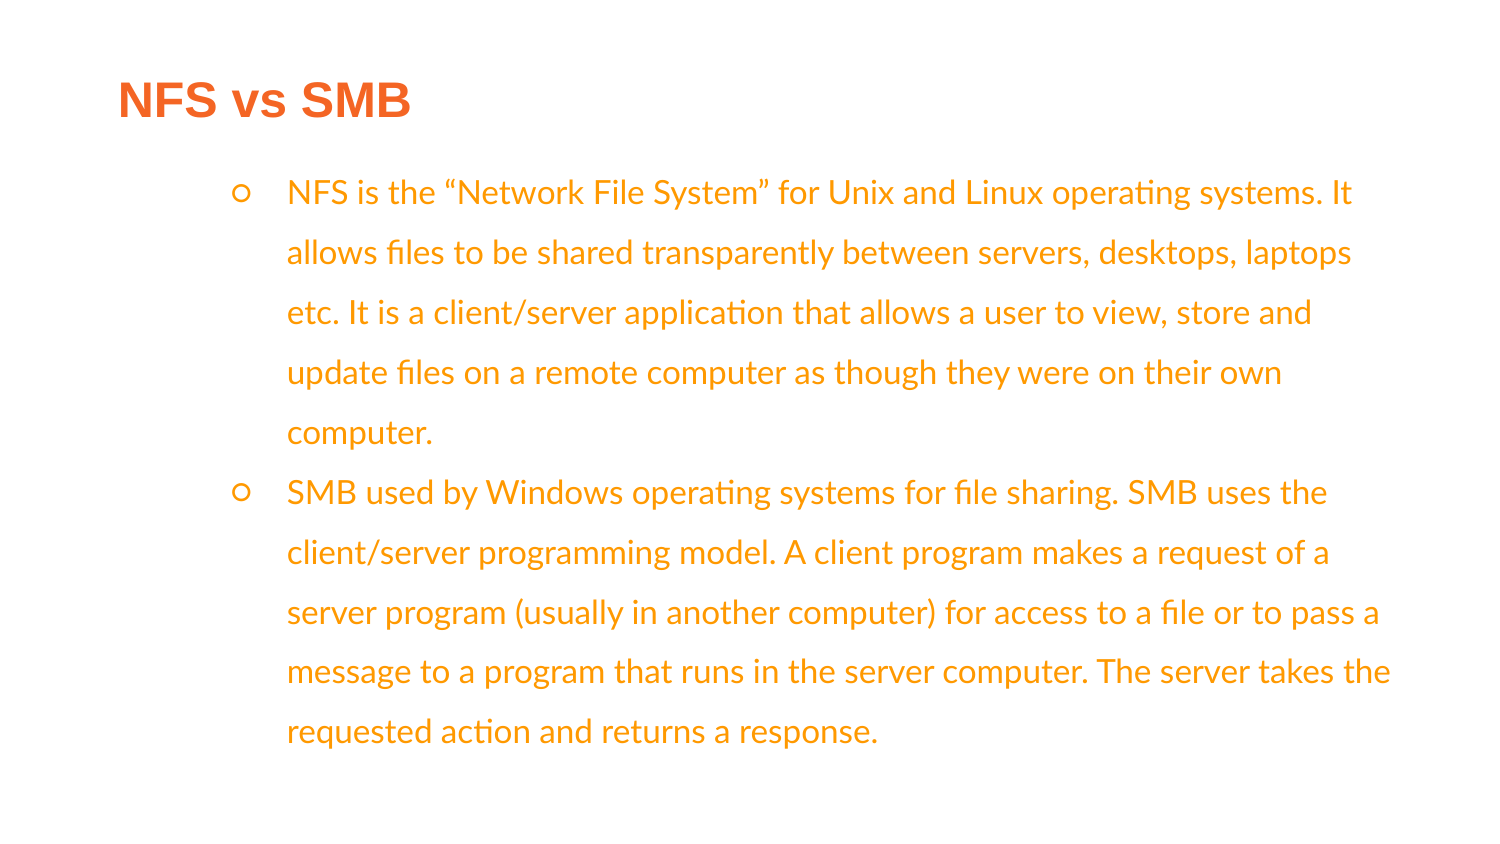

NFS vs SMB
NFS is the “Network File System” for Unix and Linux operating systems. It allows files to be shared transparently between servers, desktops, laptops etc. It is a client/server application that allows a user to view, store and update files on a remote computer as though they were on their own computer.
SMB used by Windows operating systems for file sharing. SMB uses the client/server programming model. A client program makes a request of a server program (usually in another computer) for access to a file or to pass a message to a program that runs in the server computer. The server takes the requested action and returns a response.